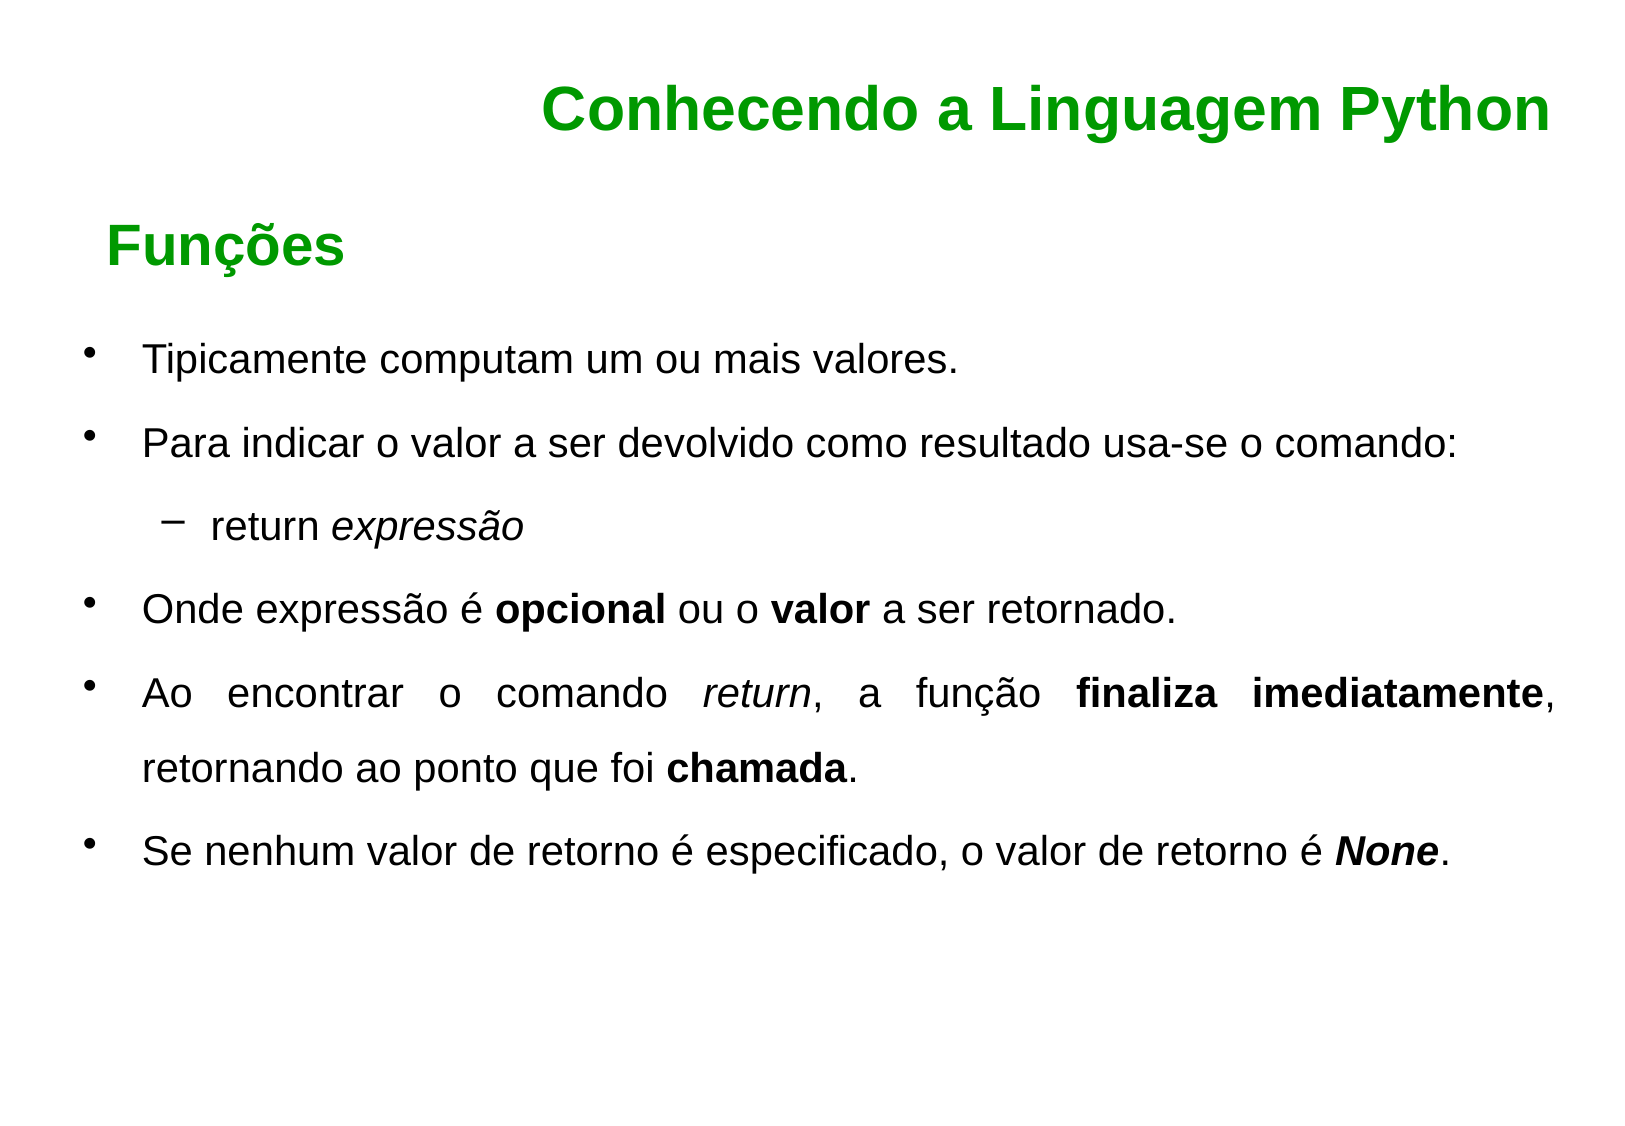

Conhecendo a Linguagem Python
Funções
Tipicamente computam um ou mais valores.
Para indicar o valor a ser devolvido como resultado usa-se o comando:
return expressão
Onde expressão é opcional ou o valor a ser retornado.
Ao encontrar o comando return, a função finaliza imediatamente, retornando ao ponto que foi chamada.
Se nenhum valor de retorno é especificado, o valor de retorno é None.